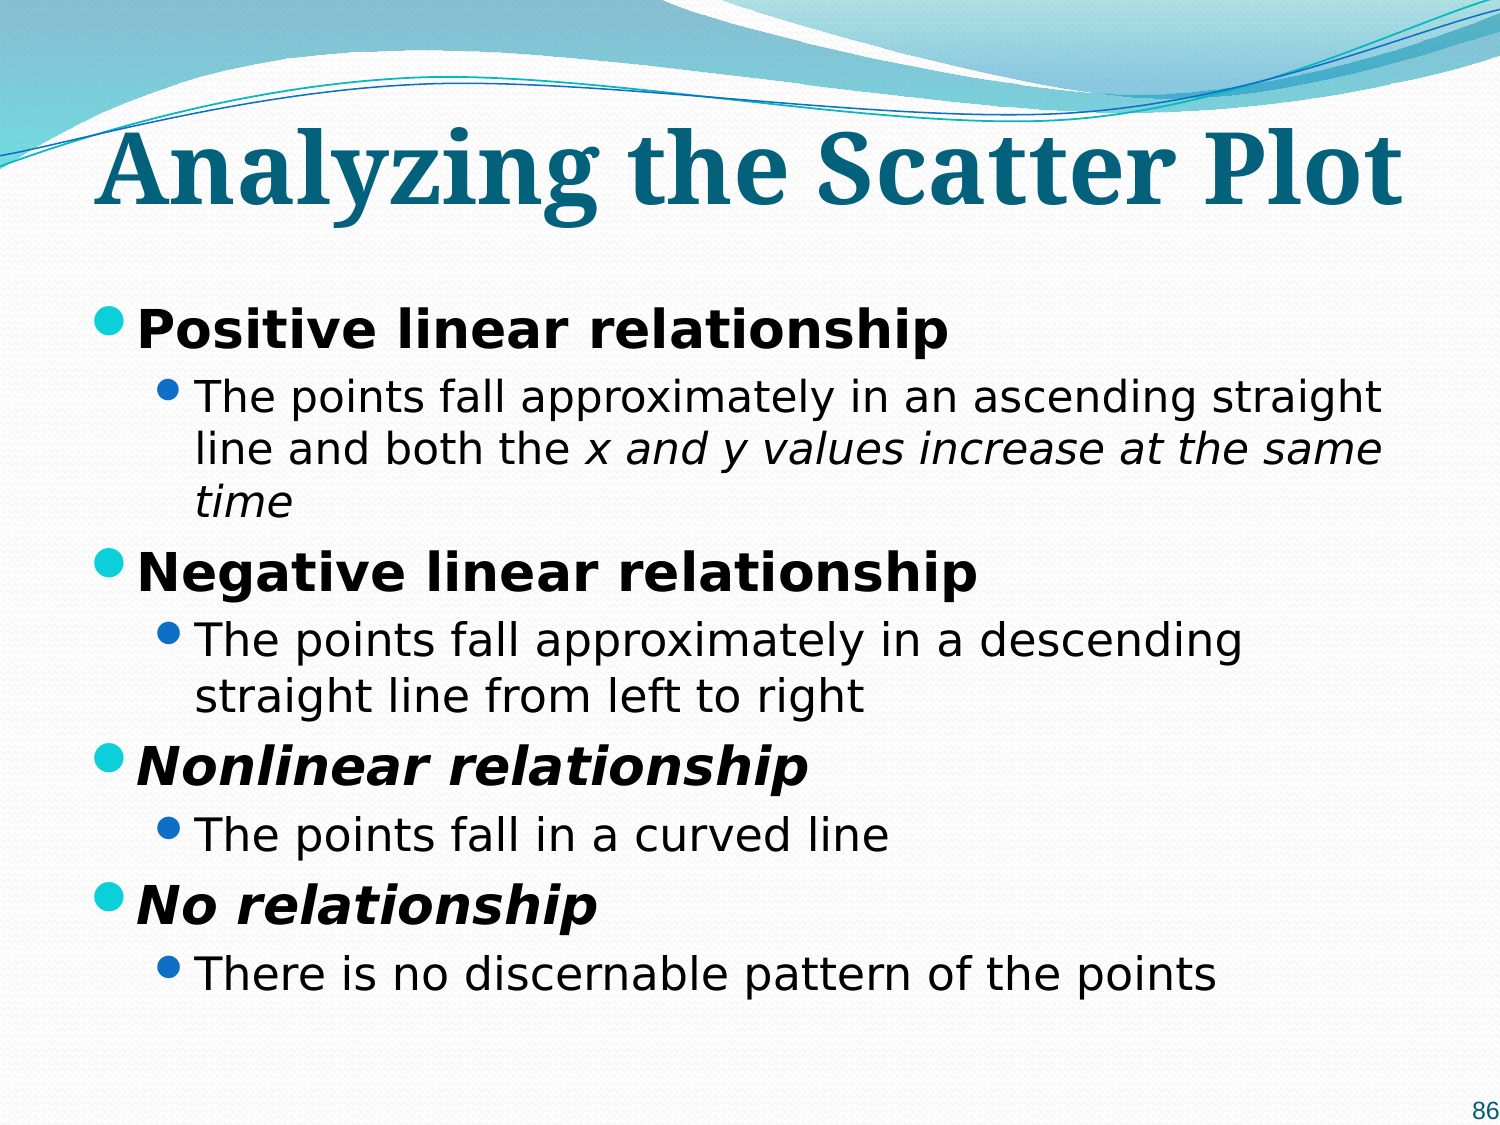

# Analyzing the Scatter Plot
Positive linear relationship
The points fall approximately in an ascending straight line and both the x and y values increase at the same time
Negative linear relationship
The points fall approximately in a descending straight line from left to right
Nonlinear relationship
The points fall in a curved line
No relationship
There is no discernable pattern of the points
86